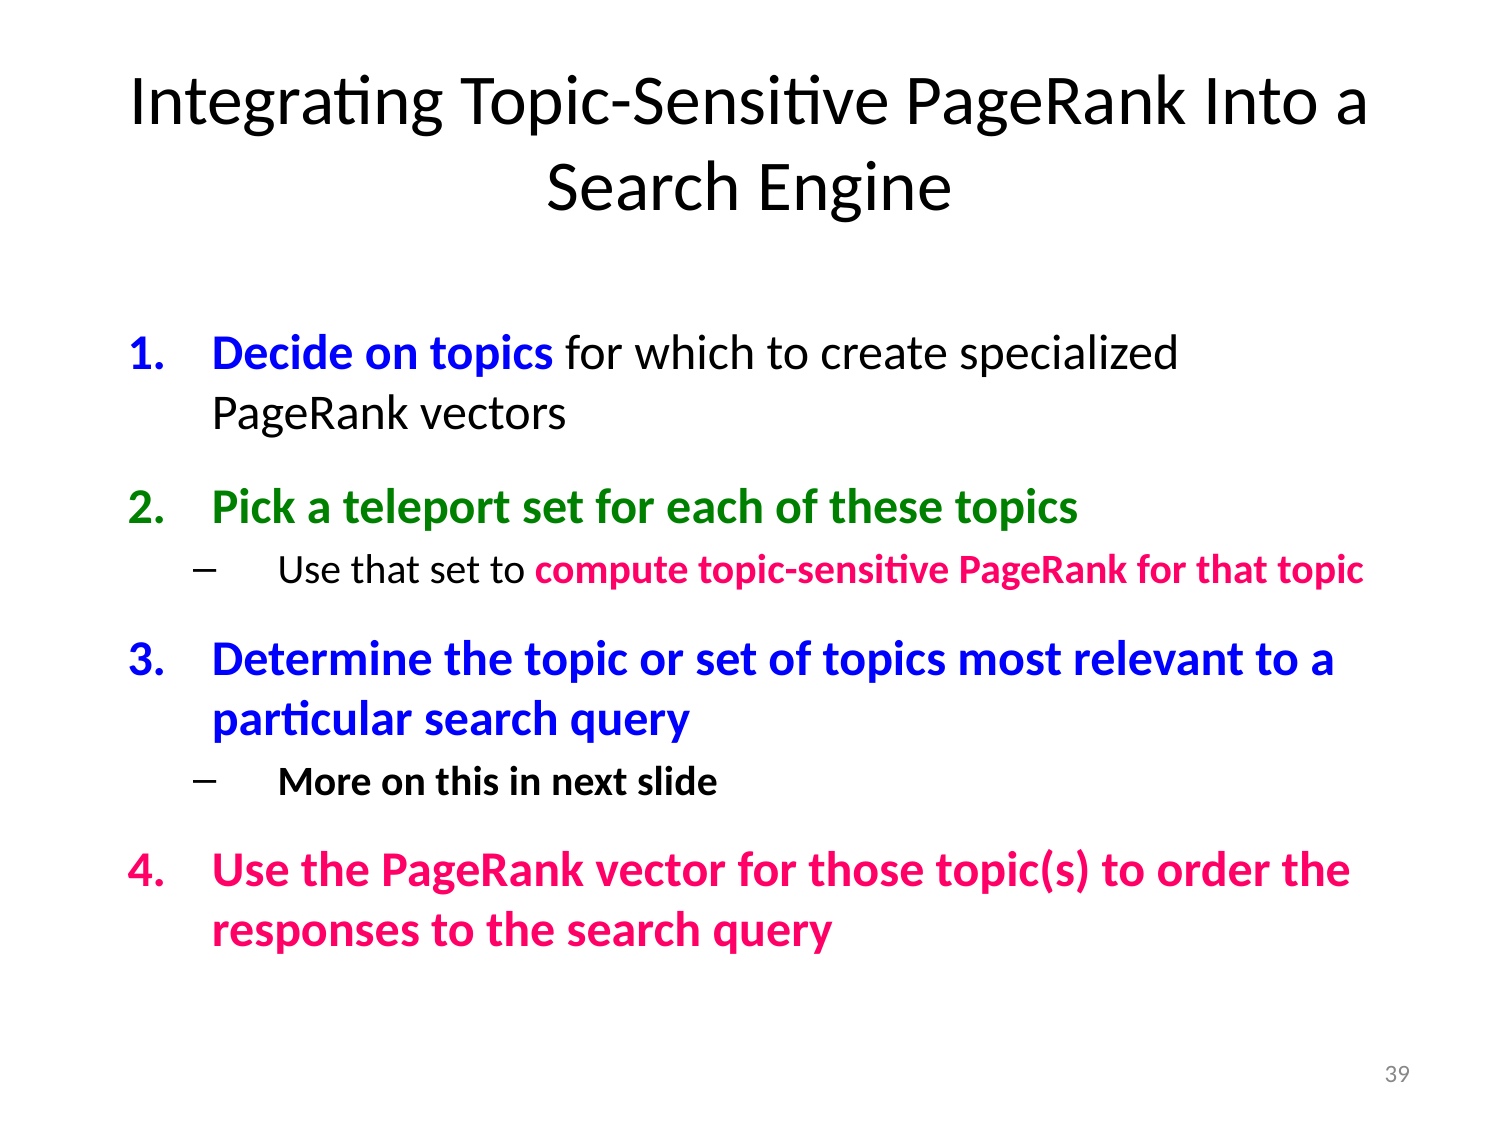

# Integrating Topic-Sensitive PageRank Into a Search Engine
Decide on topics for which to create specialized PageRank vectors

Pick a teleport set for each of these topics
Use that set to compute topic-sensitive PageRank for that topic

Determine the topic or set of topics most relevant to a particular search query
More on this in next slide

Use the PageRank vector for those topic(s) to order the responses to the search query
39